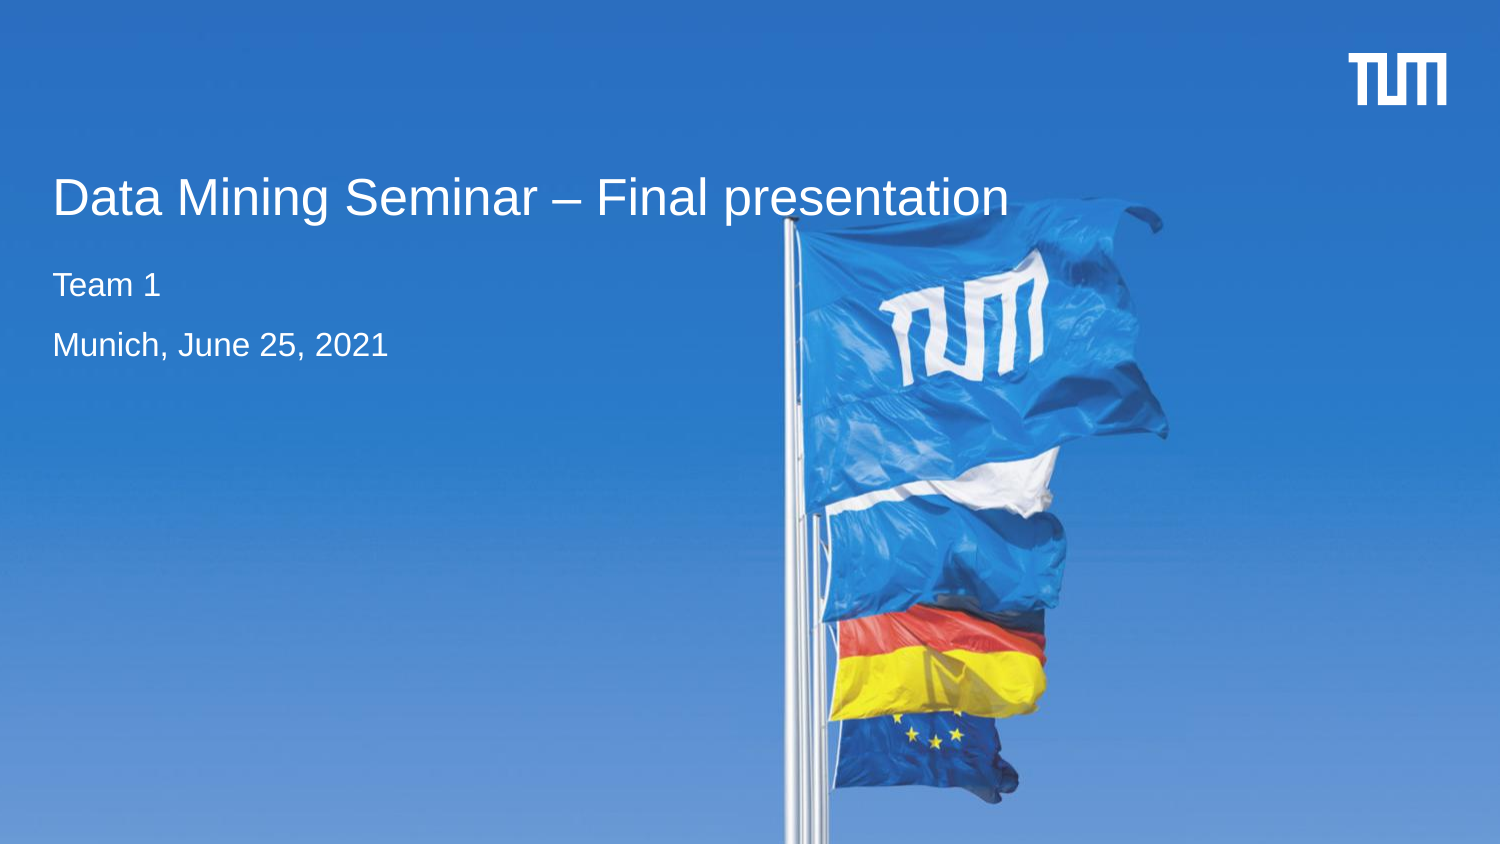

# Data Mining Seminar – Final presentation
Team 1
Munich, June 25, 2021